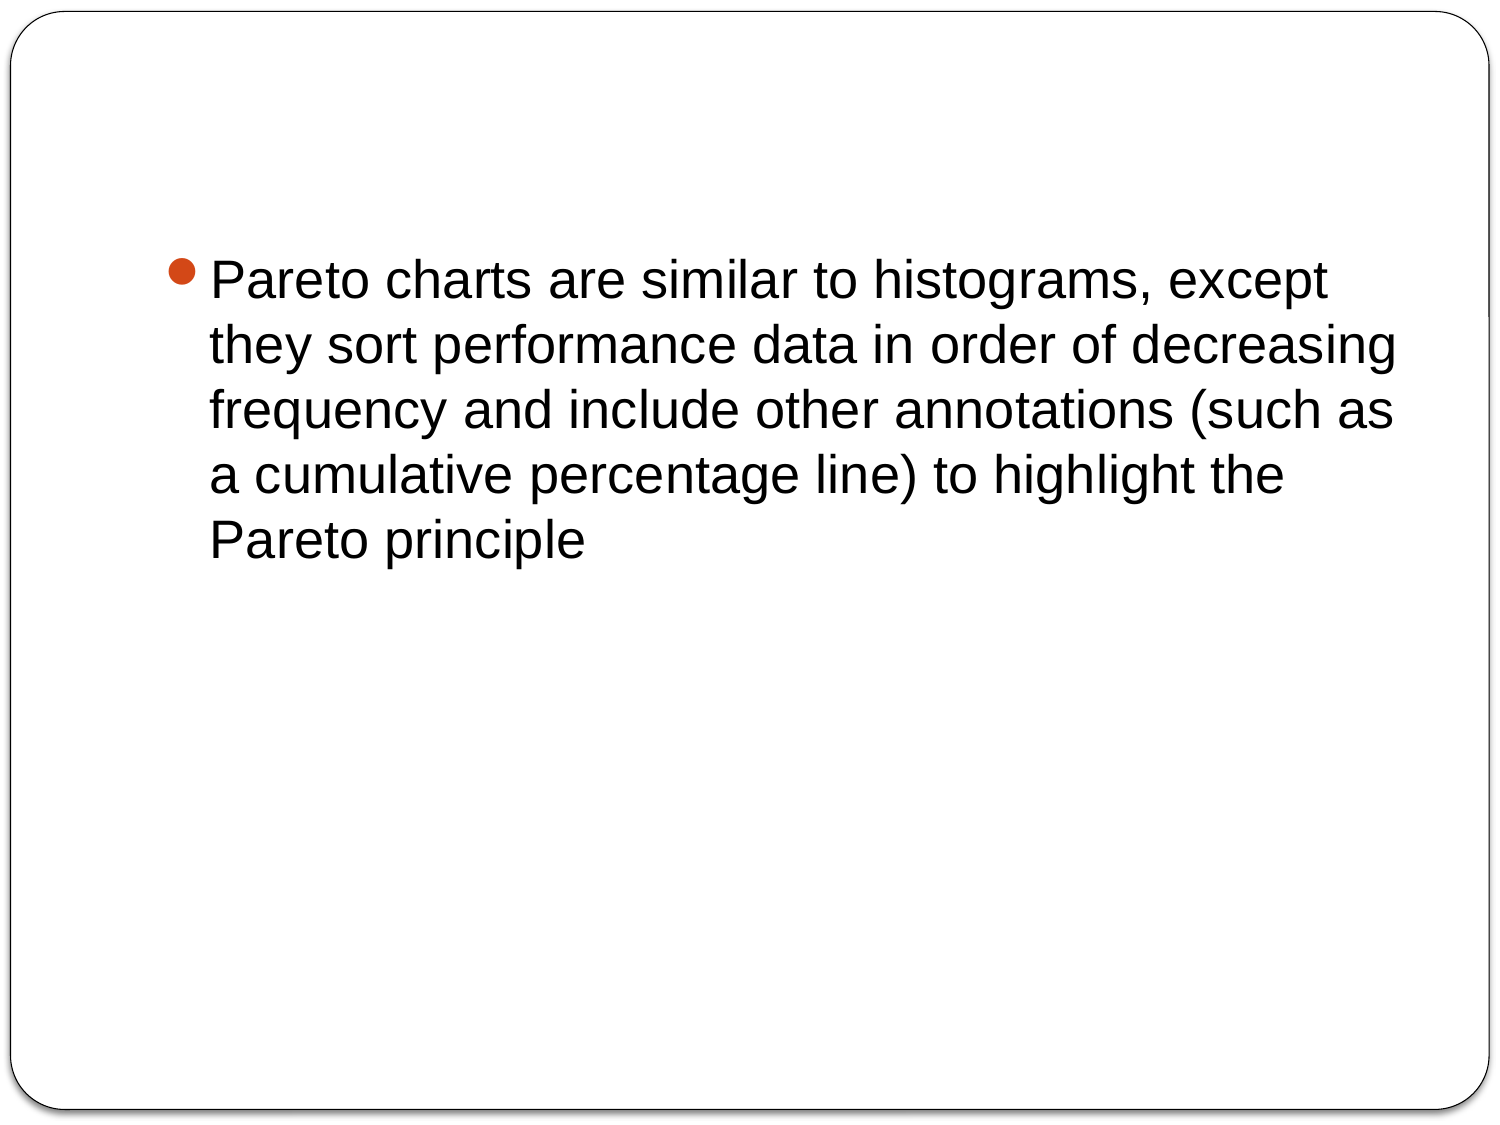

#
Pareto charts are similar to histograms, except they sort performance data in order of decreasing frequency and include other annotations (such as a cumulative percentage line) to highlight the Pareto principle